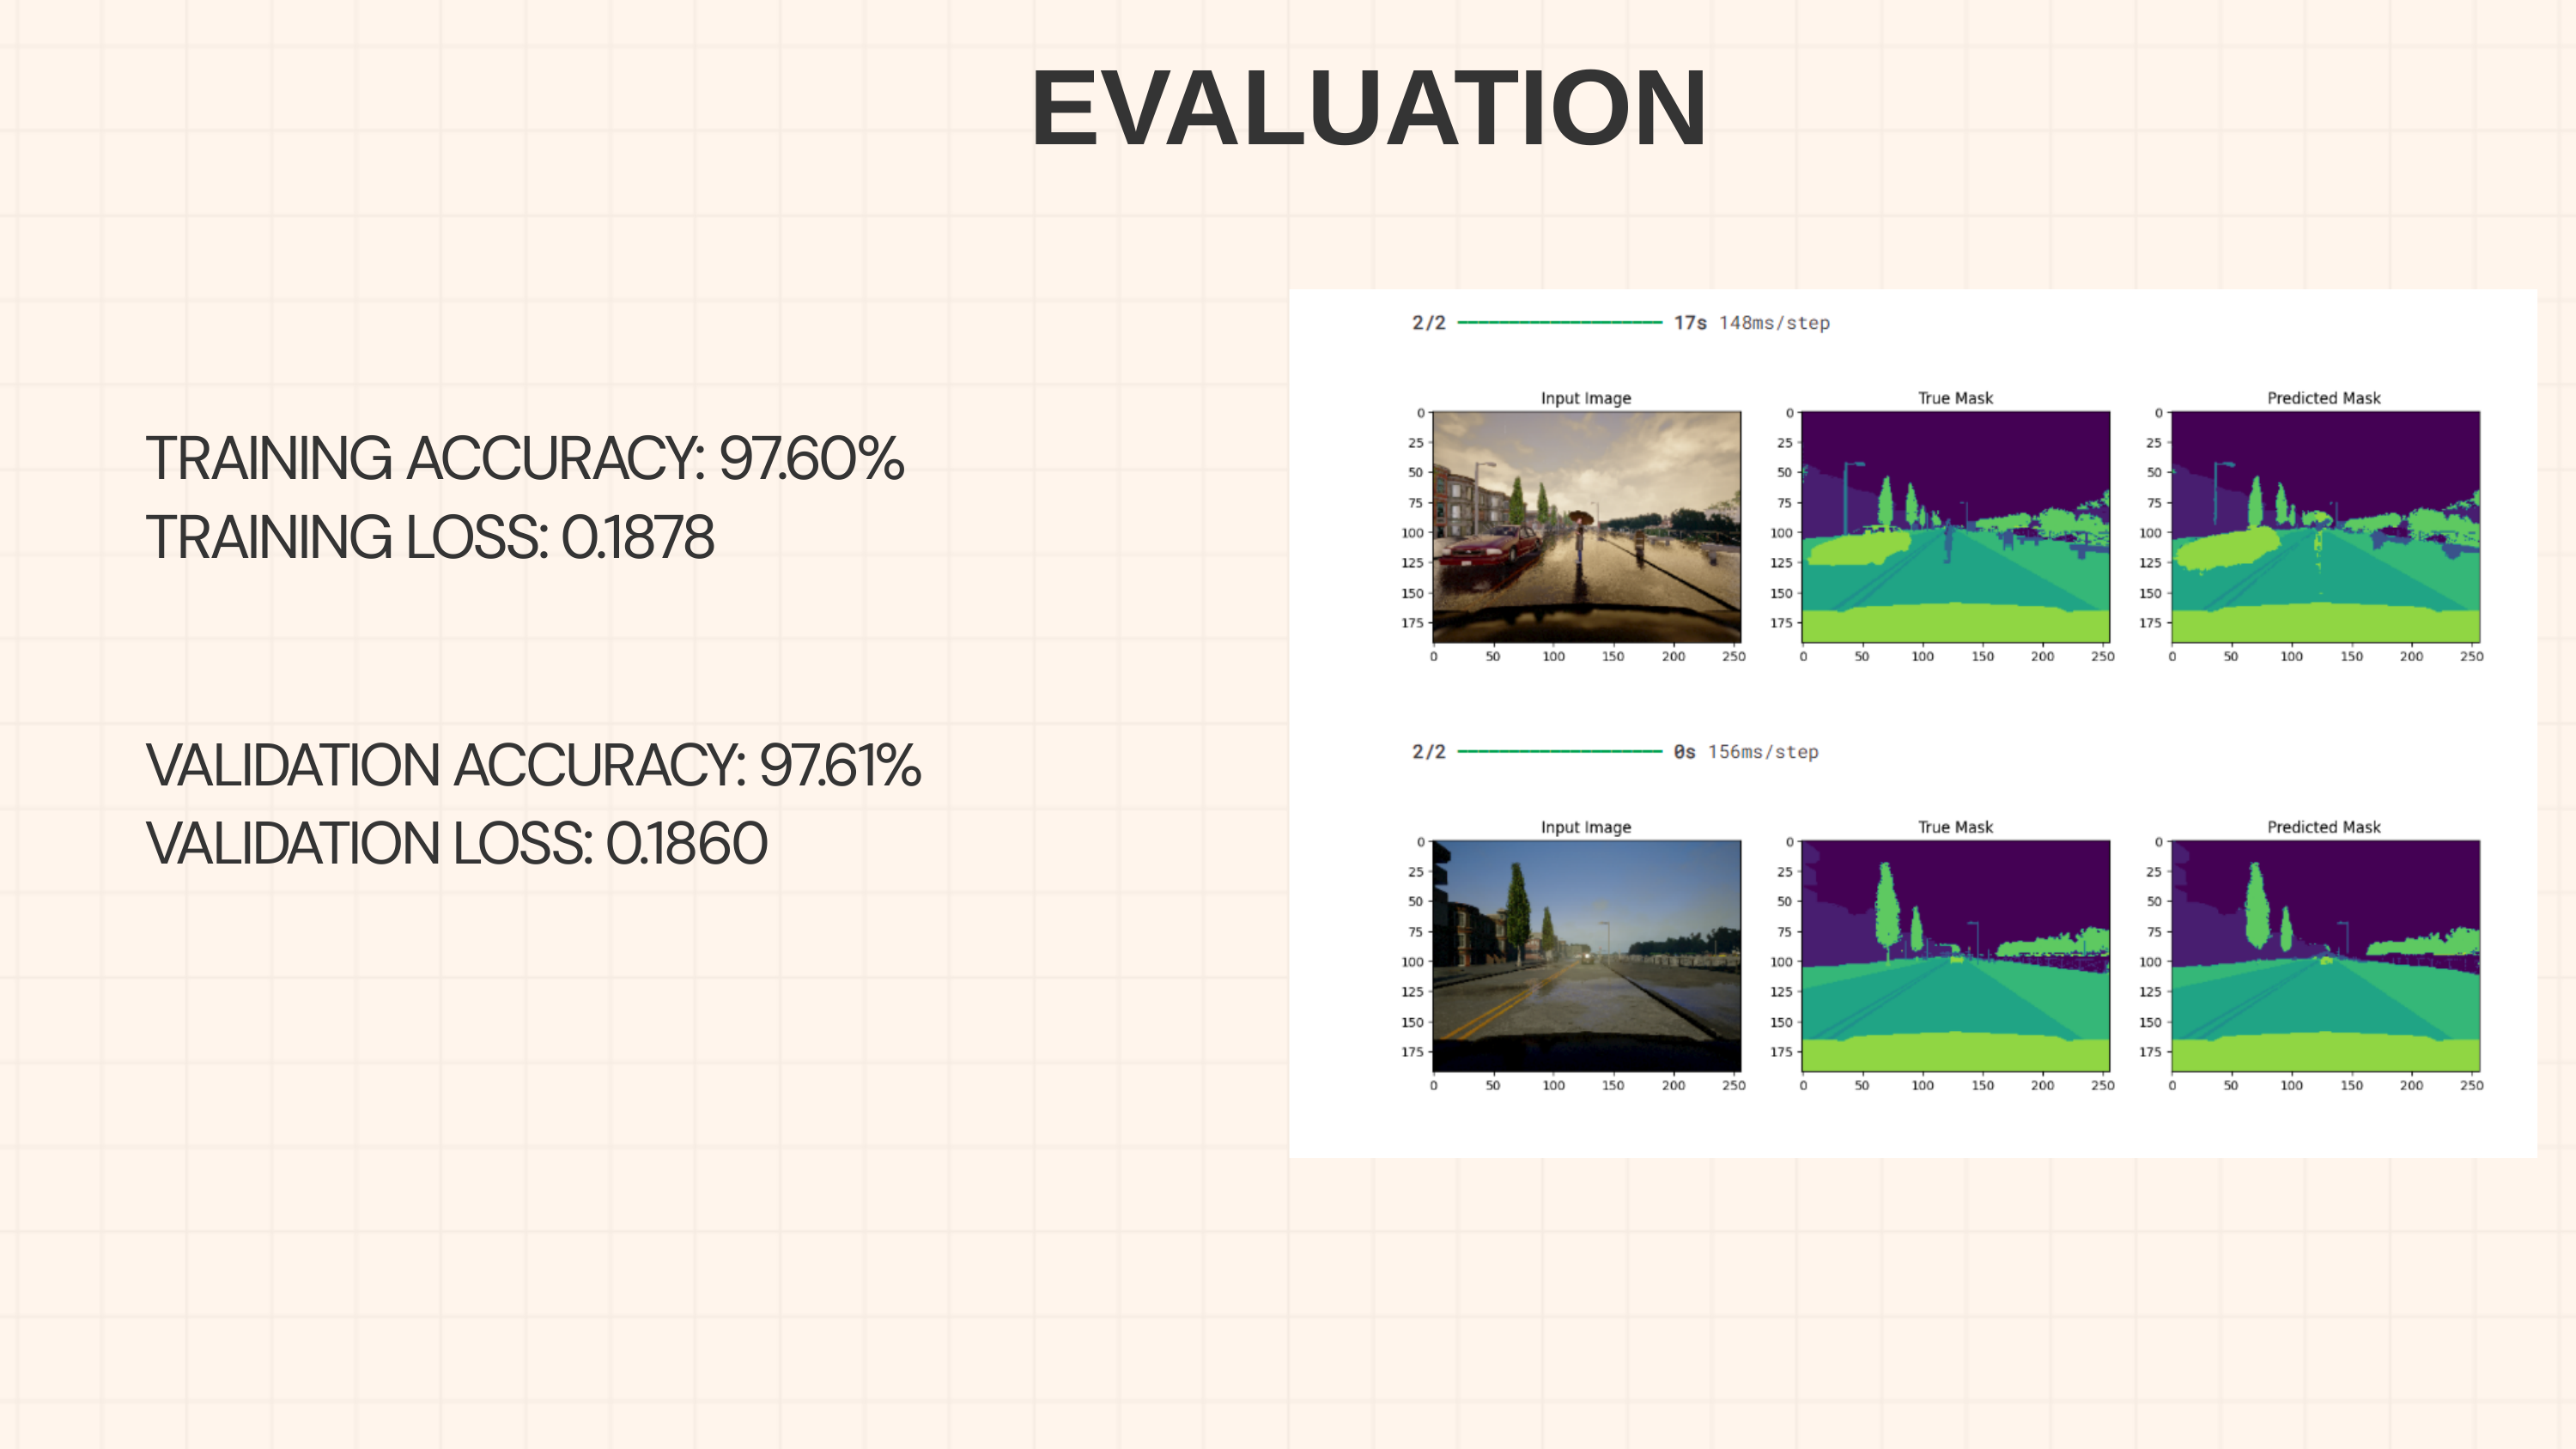

EVALUATION

TRAINING ACCURACY: 97.60%
TRAINING LOSS: 0.1878

VALIDATION ACCURACY: 97.61%
VALIDATION LOSS: 0.1860